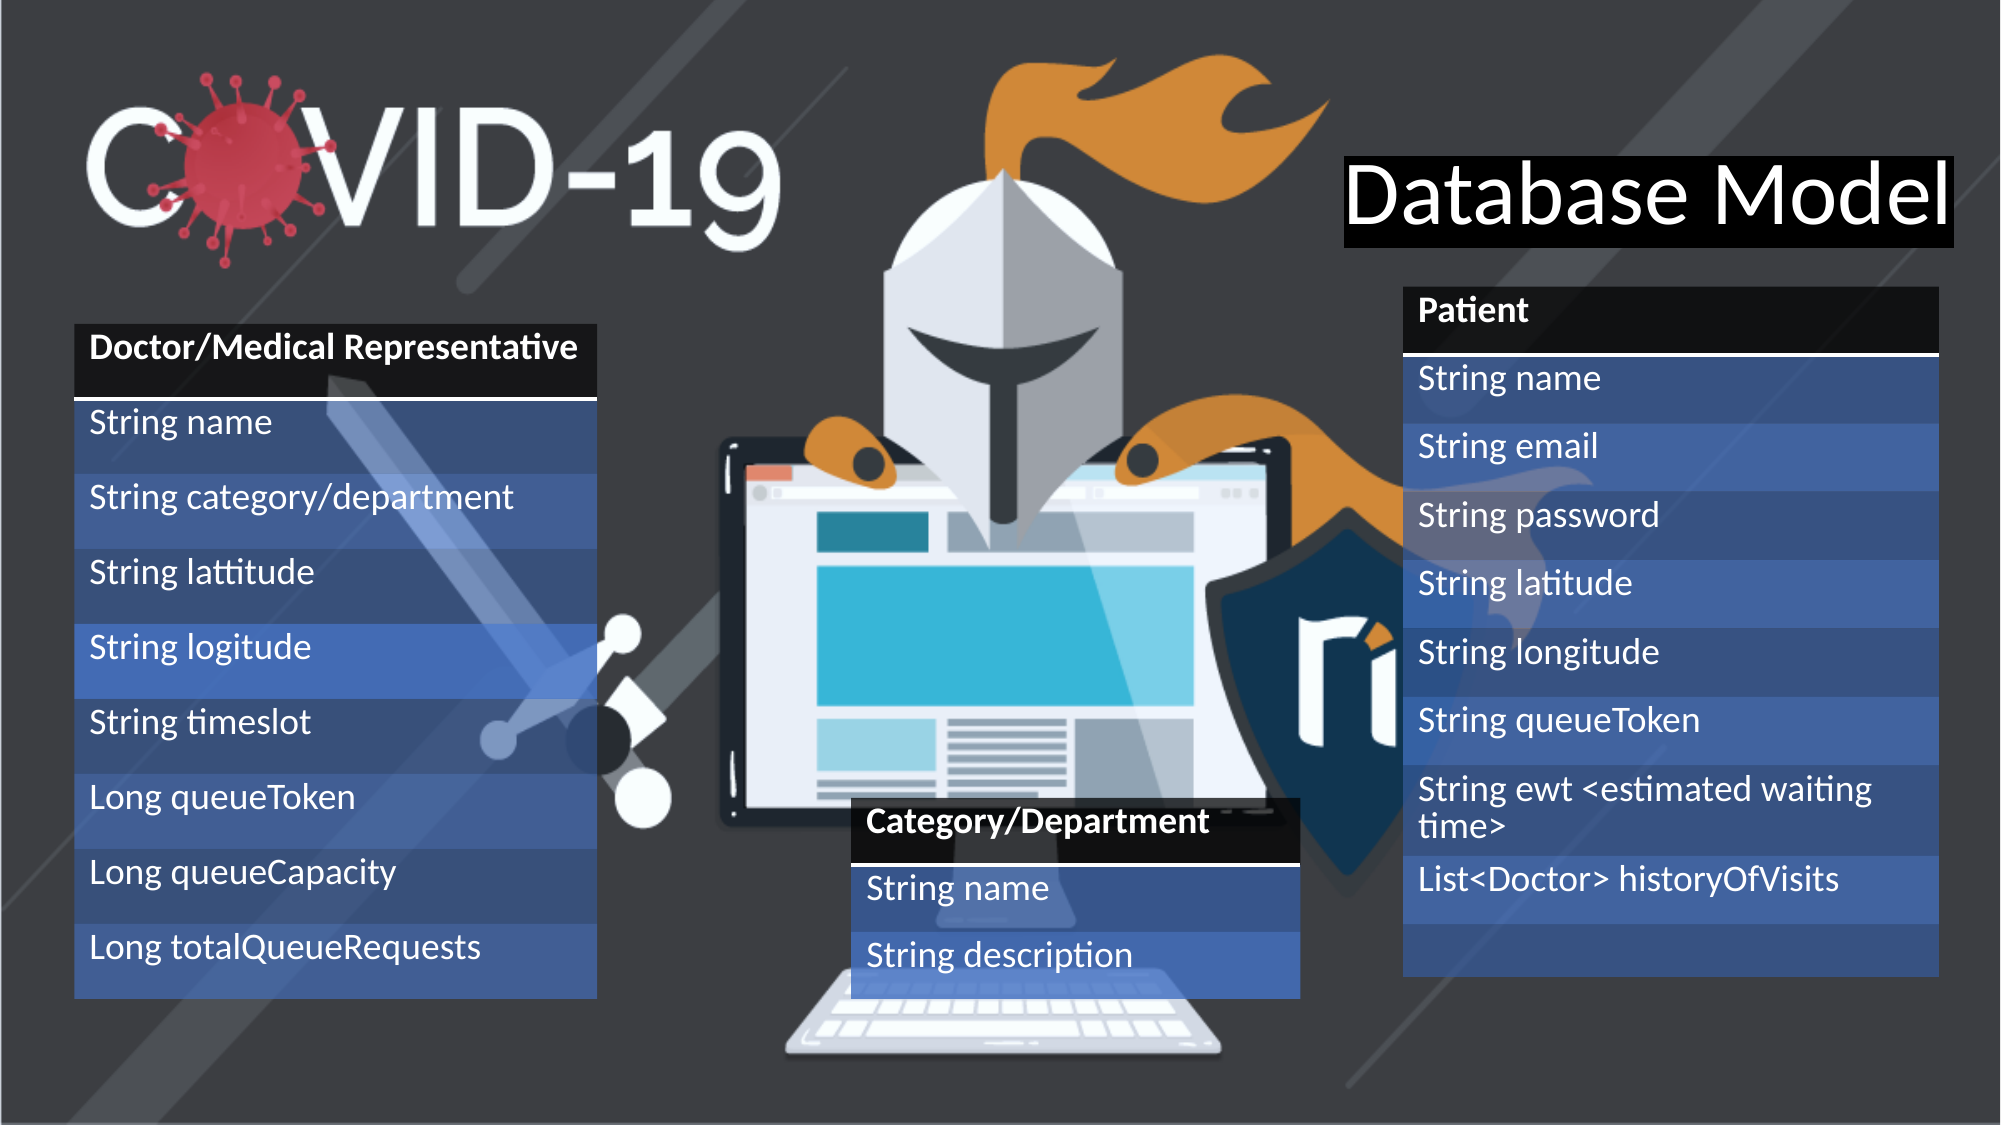

Database Model
| Patient |
| --- |
| String name |
| String email |
| String password |
| String latitude |
| String longitude |
| String queueToken |
| String ewt <estimated waiting time> |
| List<Doctor> historyOfVisits |
|  |
| Doctor/Medical Representative |
| --- |
| String name |
| String category/department |
| String lattitude |
| String logitude |
| String timeslot |
| Long queueToken |
| Long queueCapacity |
| Long totalQueueRequests |
| Category/Department |
| --- |
| String name |
| String description |